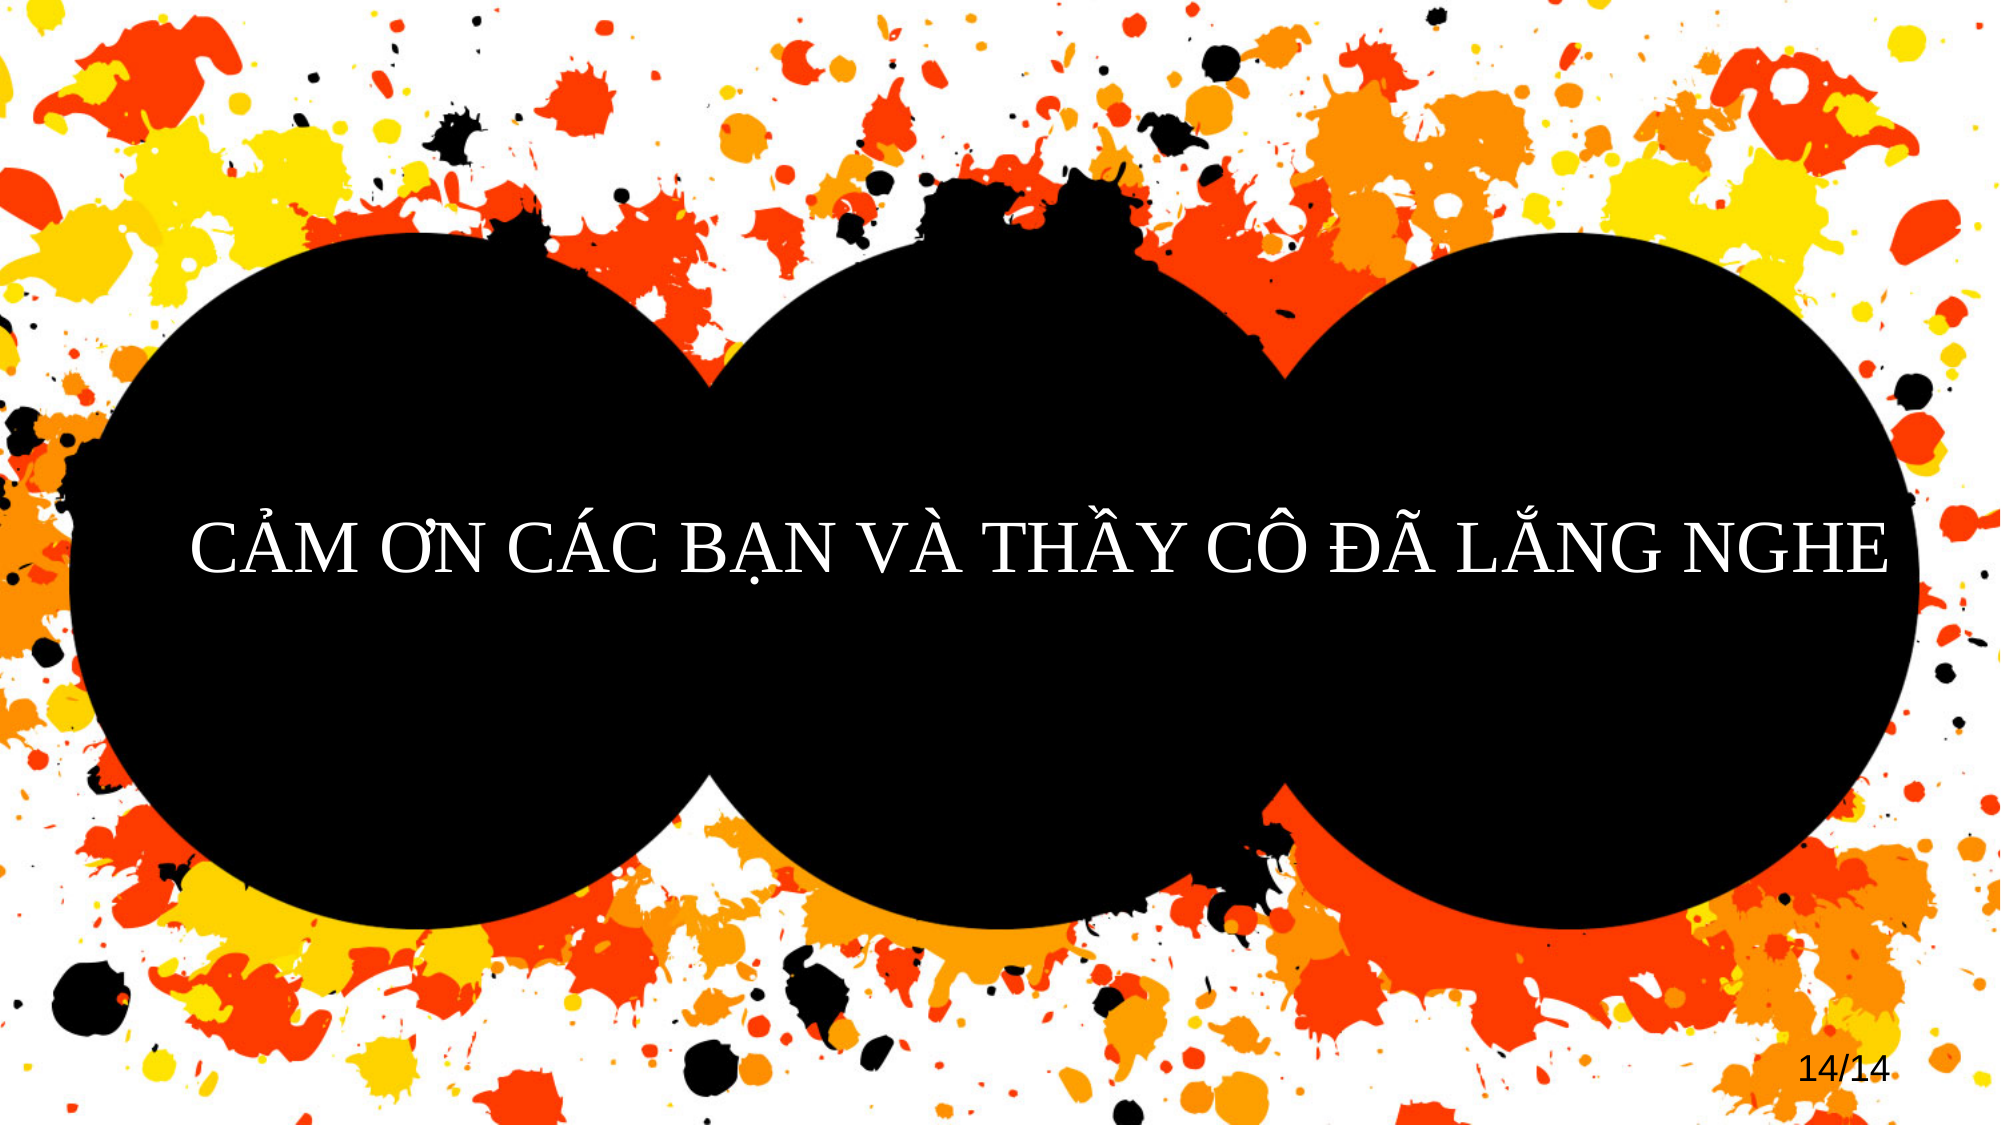

CẢM ƠN CÁC BẠN VÀ THẦY CÔ ĐÃ LẮNG NGHE
14/14